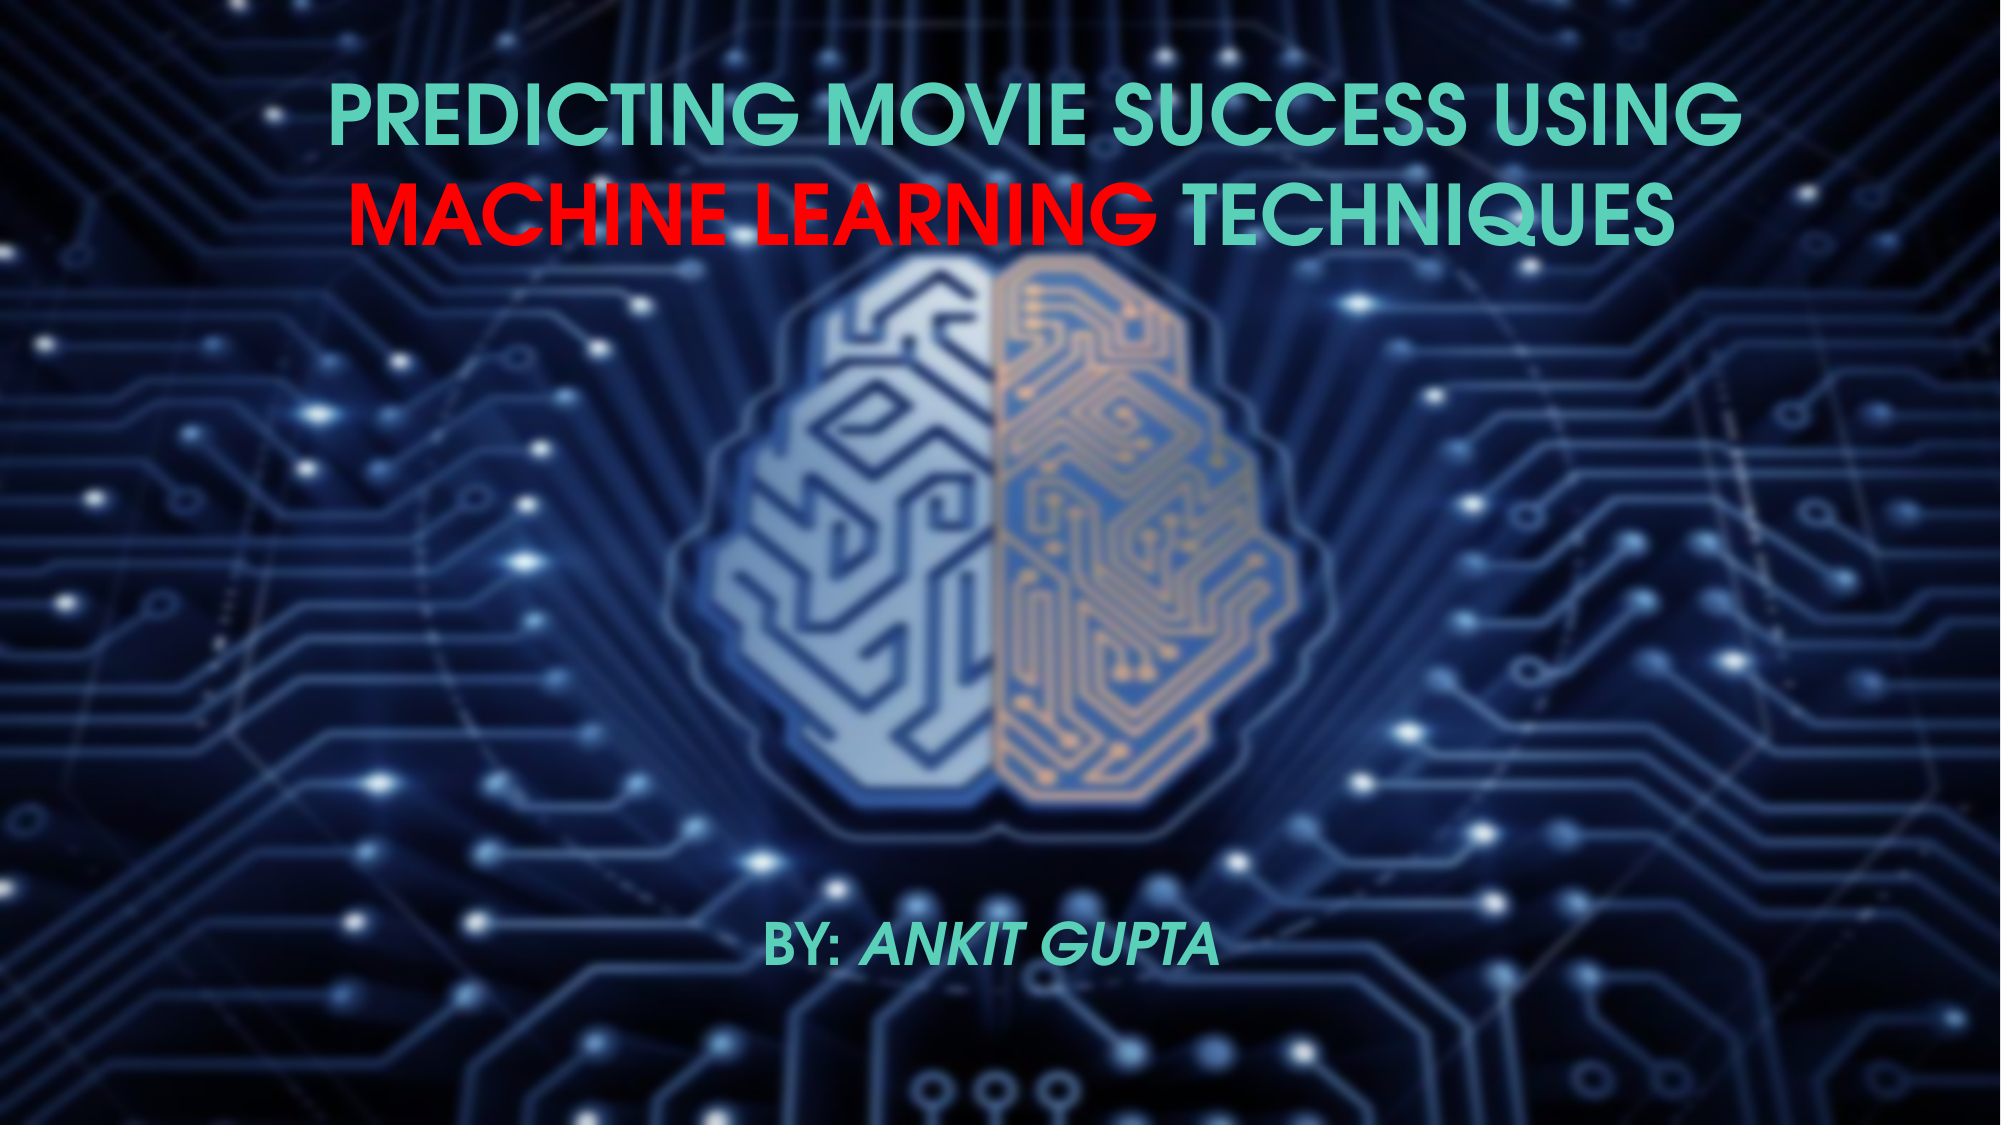

PREDICTING MOVIE SUCCESS USING MACHINE LEARNING TECHNIQUES
# By: Ankit GUPTA